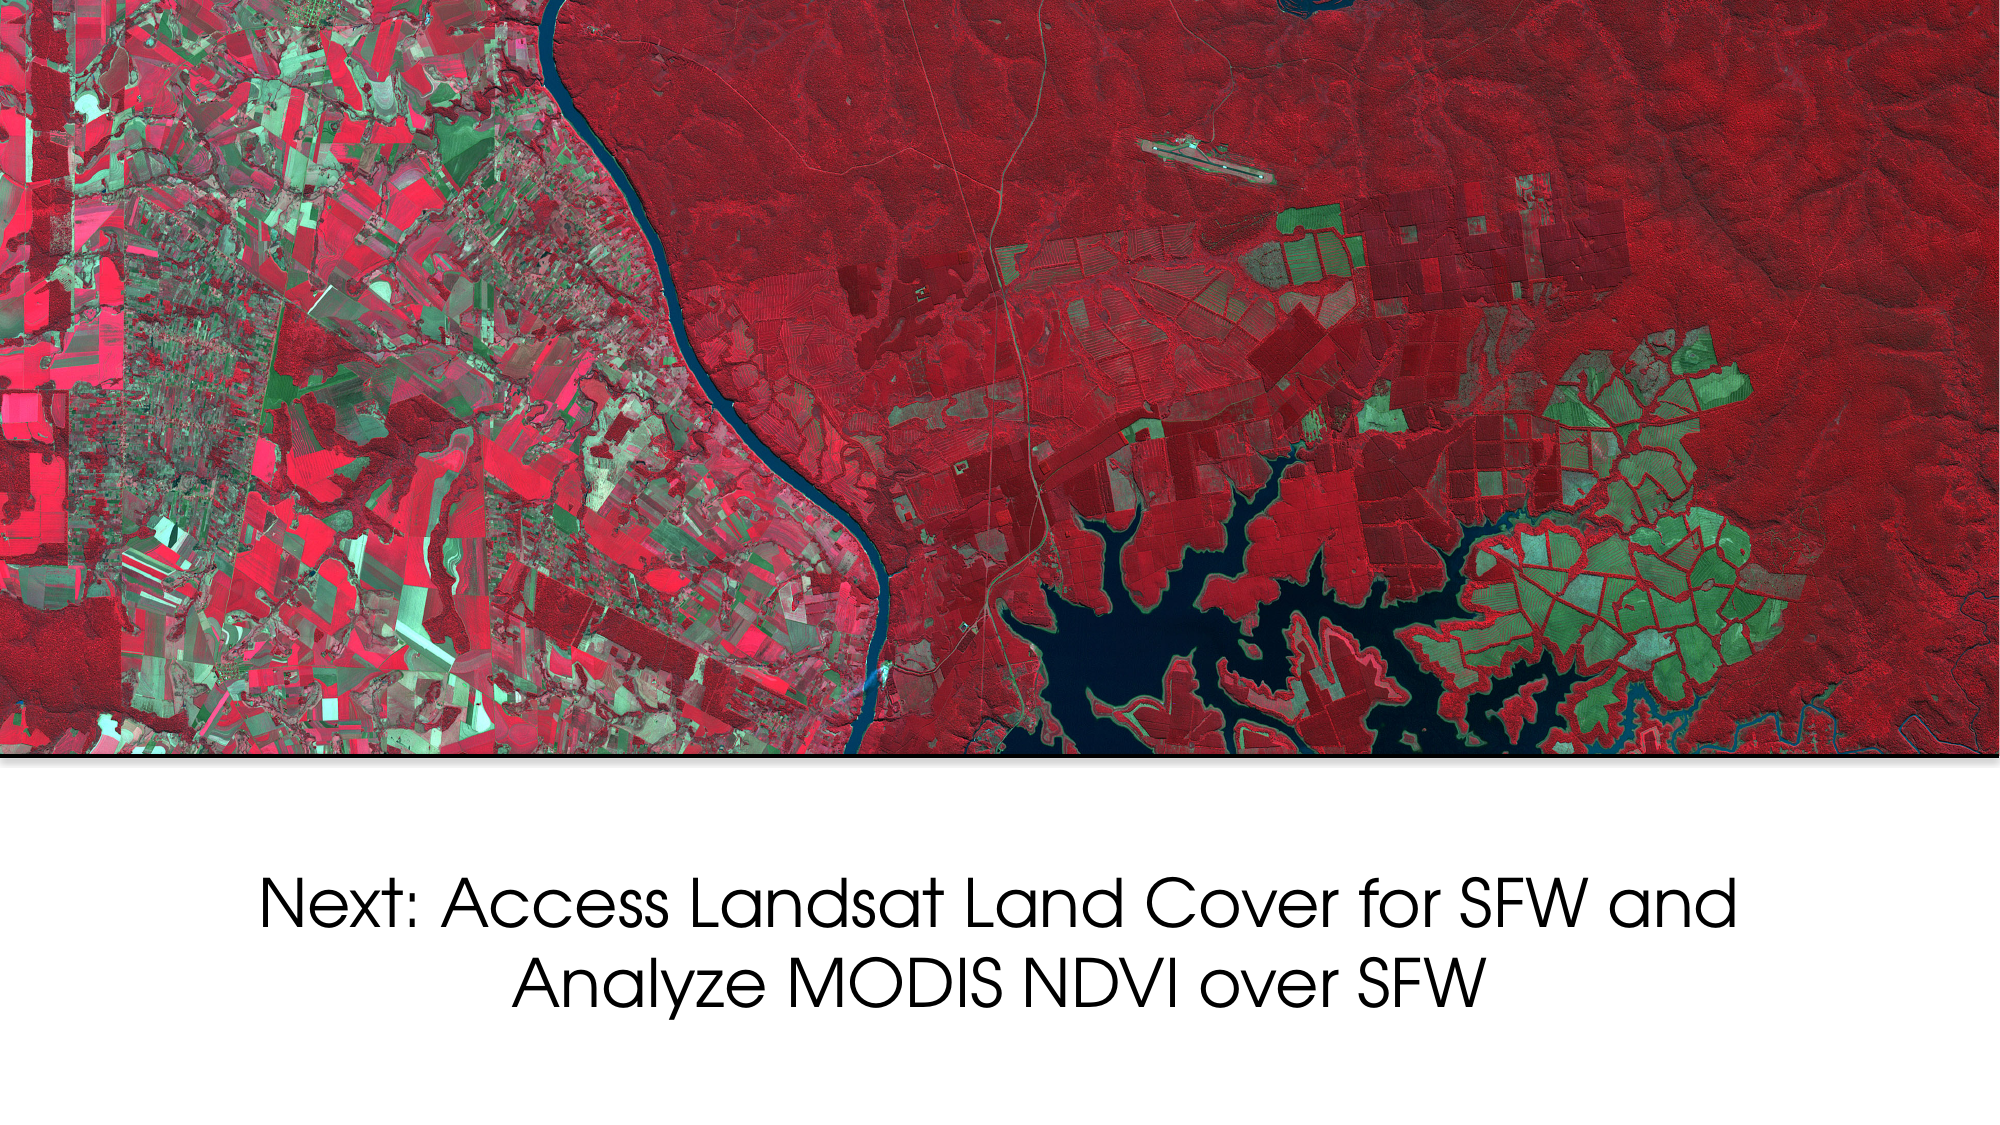

# Next: Access Landsat Land Cover for SFW and Analyze MODIS NDVI over SFW